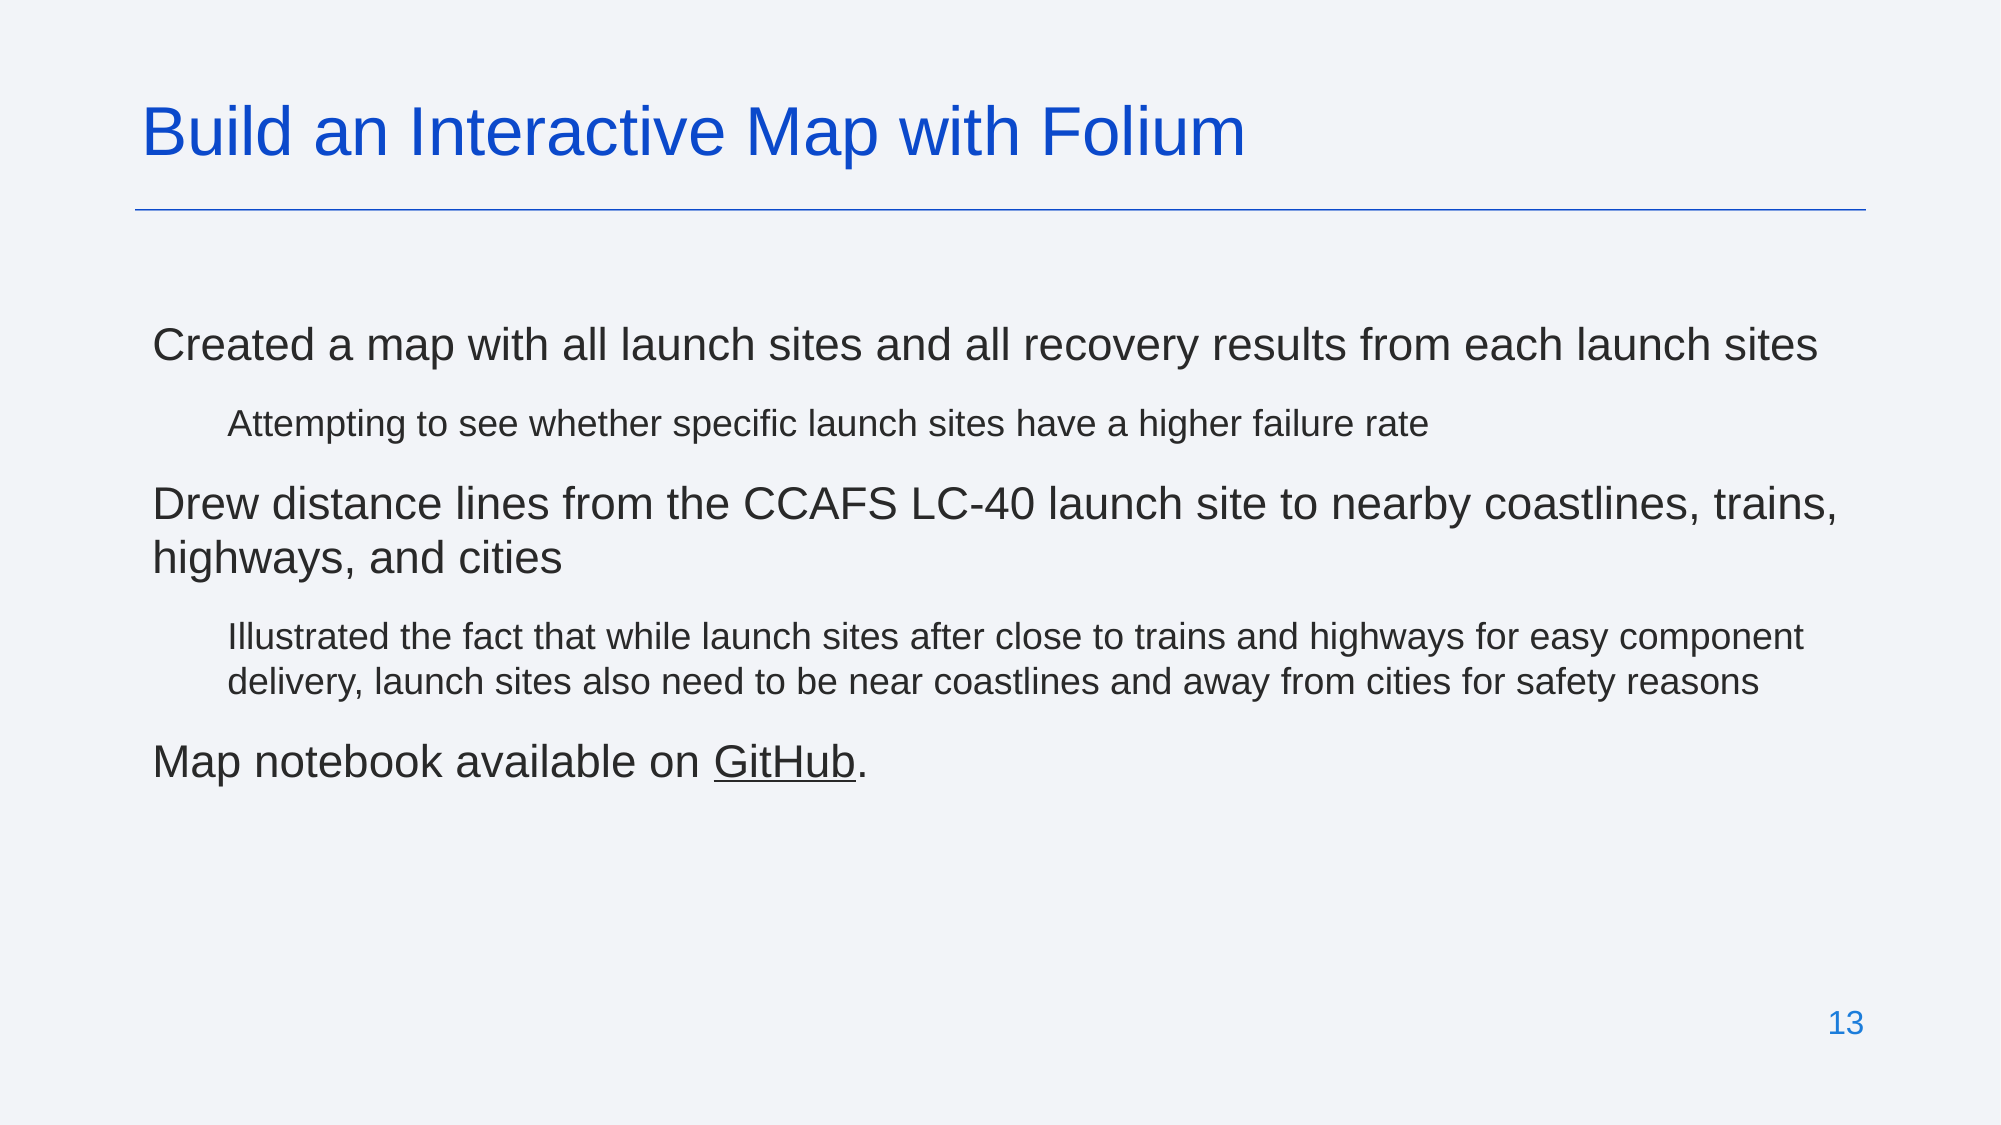

Build an Interactive Map with Folium
Created a map with all launch sites and all recovery results from each launch sites
Attempting to see whether specific launch sites have a higher failure rate
Drew distance lines from the CCAFS LC-40 launch site to nearby coastlines, trains, highways, and cities
Illustrated the fact that while launch sites after close to trains and highways for easy component delivery, launch sites also need to be near coastlines and away from cities for safety reasons
Map notebook available on GitHub.

13